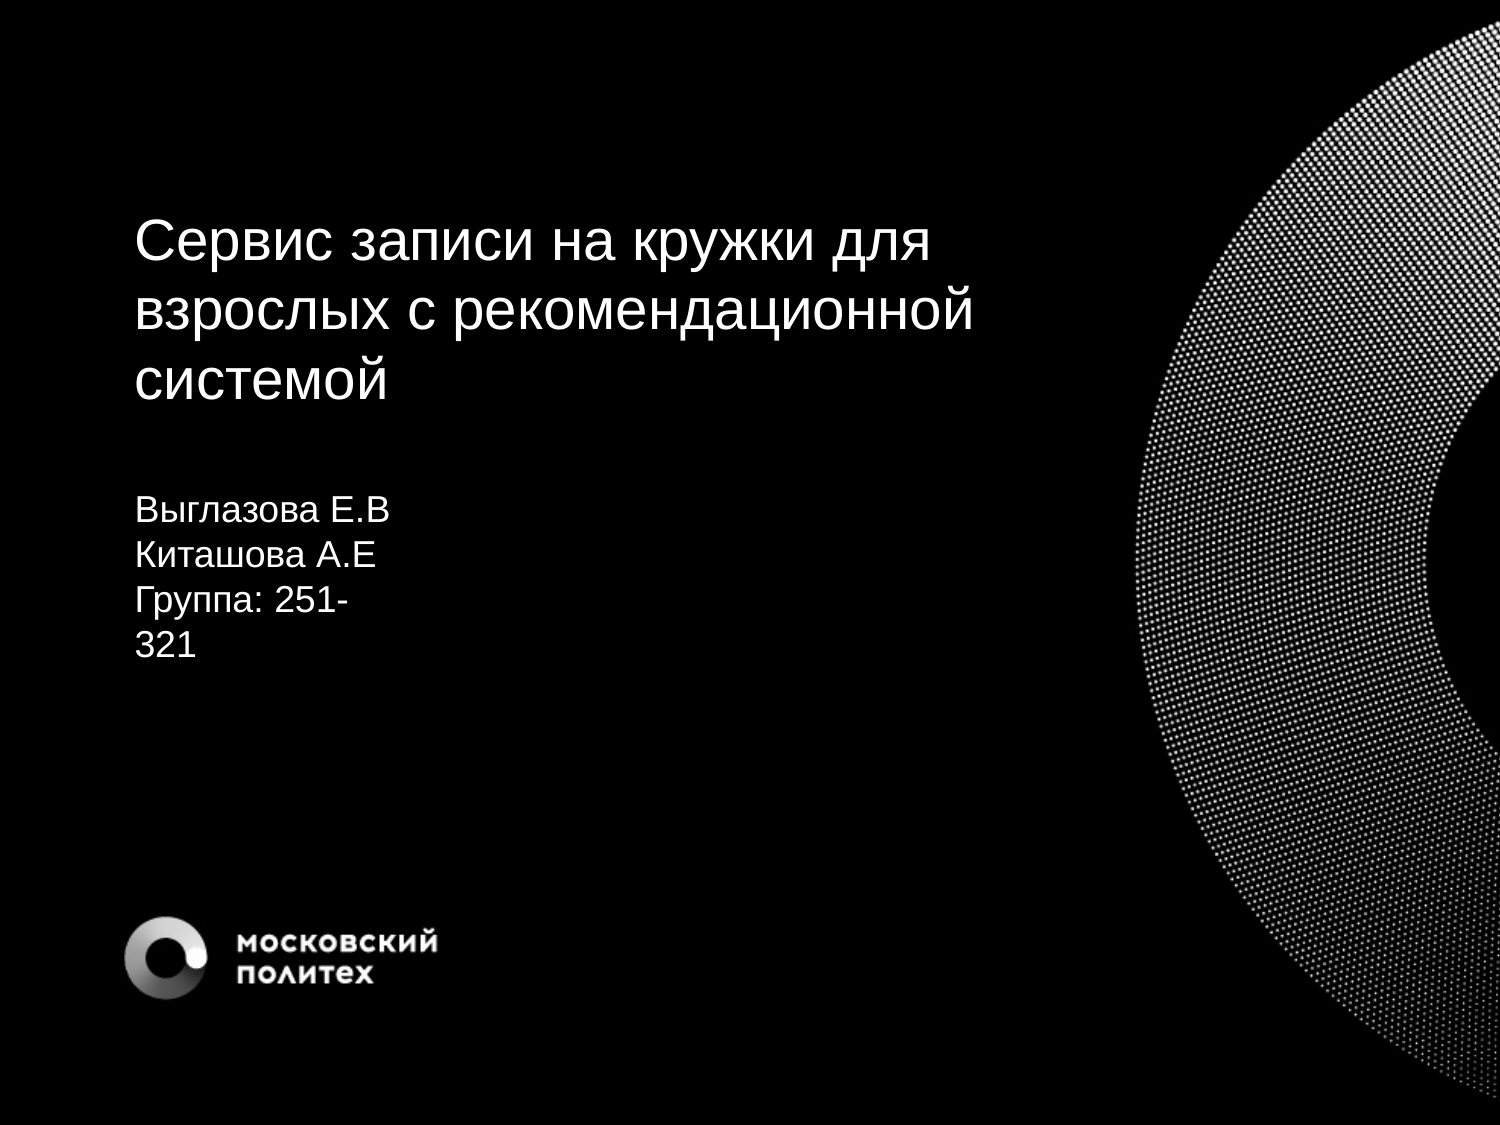

Сервис записи на кружки для взрослых с рекомендационной системой
Выглазова Е.В
Киташова А.E
Группа: 251-321